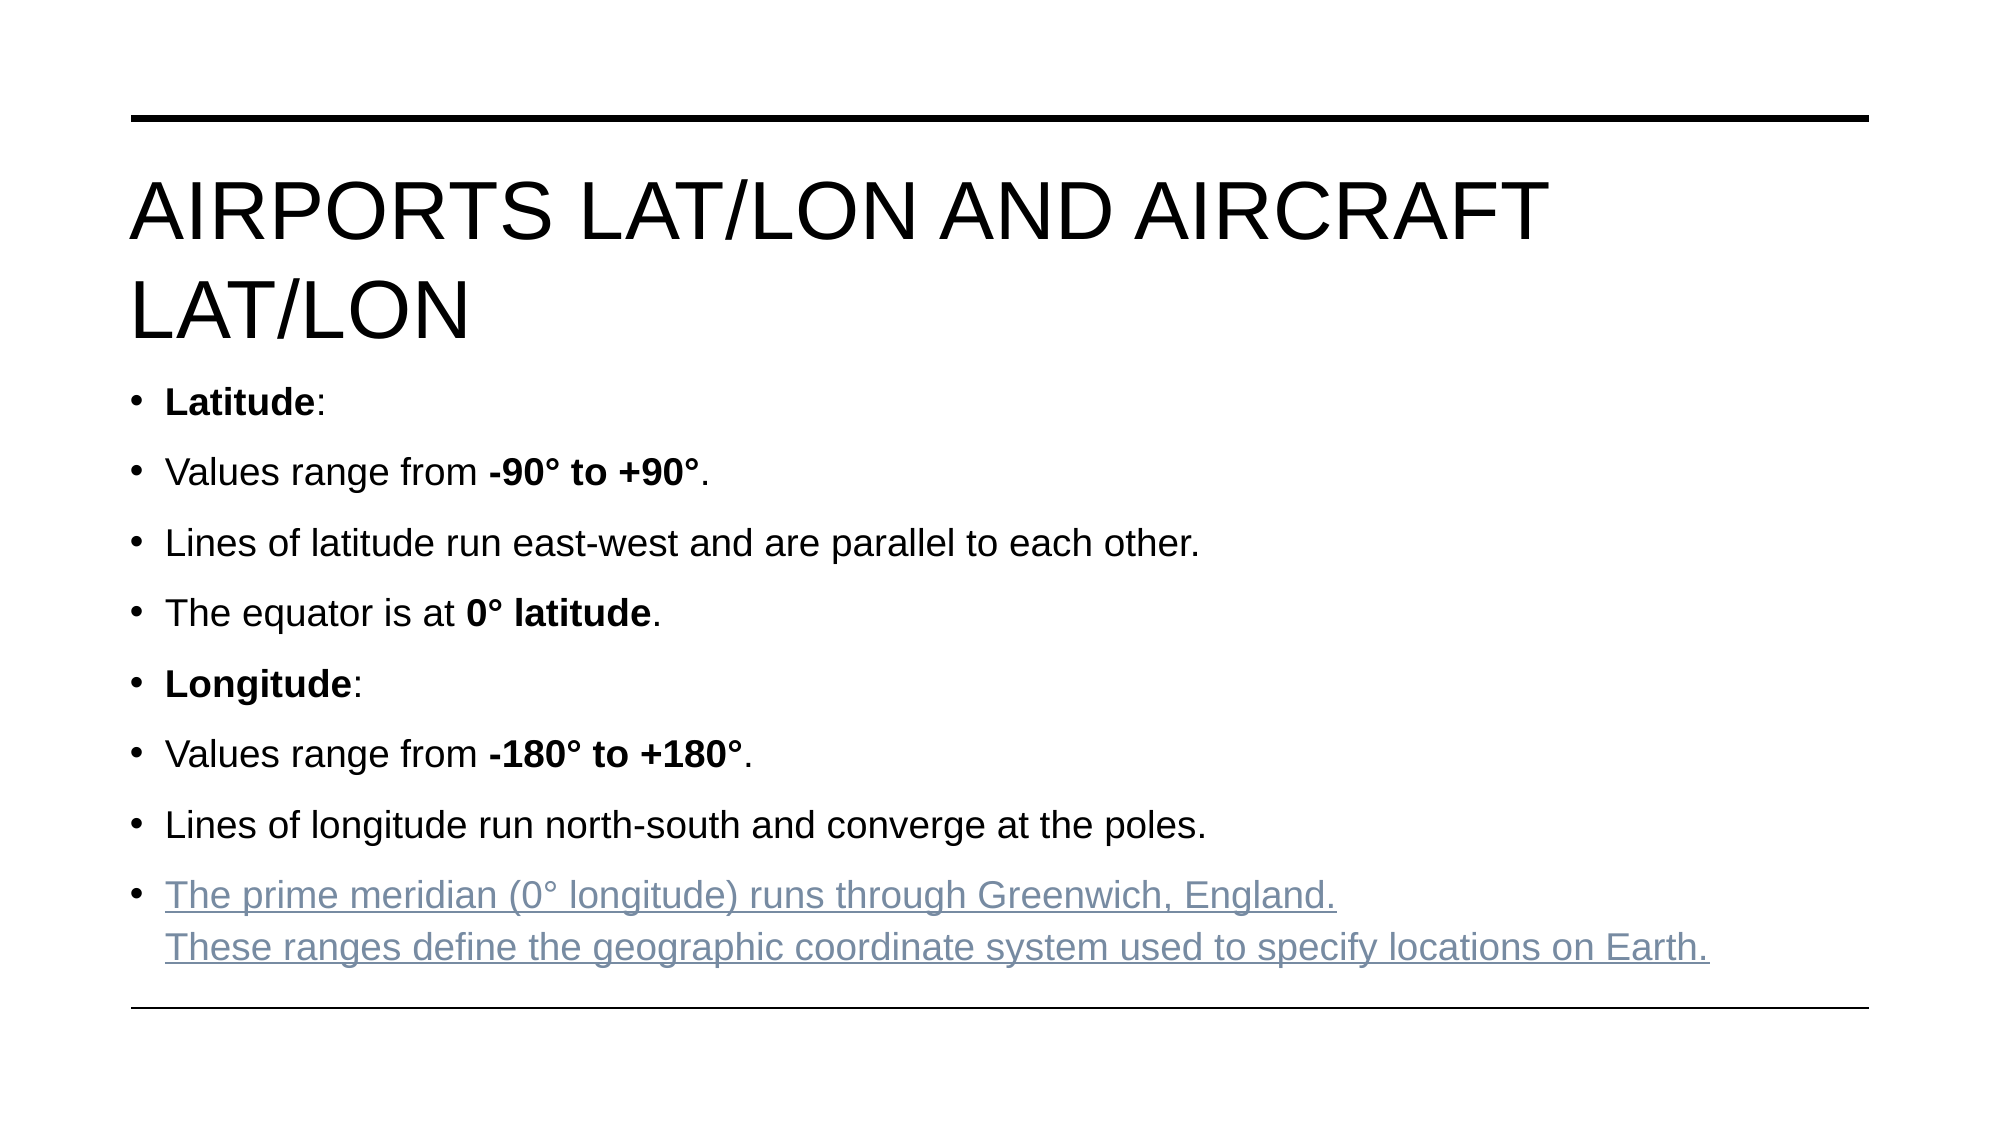

# airports lat/lon and aircraft lat/lon
Latitude:
Values range from -90° to +90°.
Lines of latitude run east-west and are parallel to each other.
The equator is at 0° latitude.
Longitude:
Values range from -180° to +180°.
Lines of longitude run north-south and converge at the poles.
The prime meridian (0° longitude) runs through Greenwich, England.
These ranges define the geographic coordinate system used to specify locations on Earth.